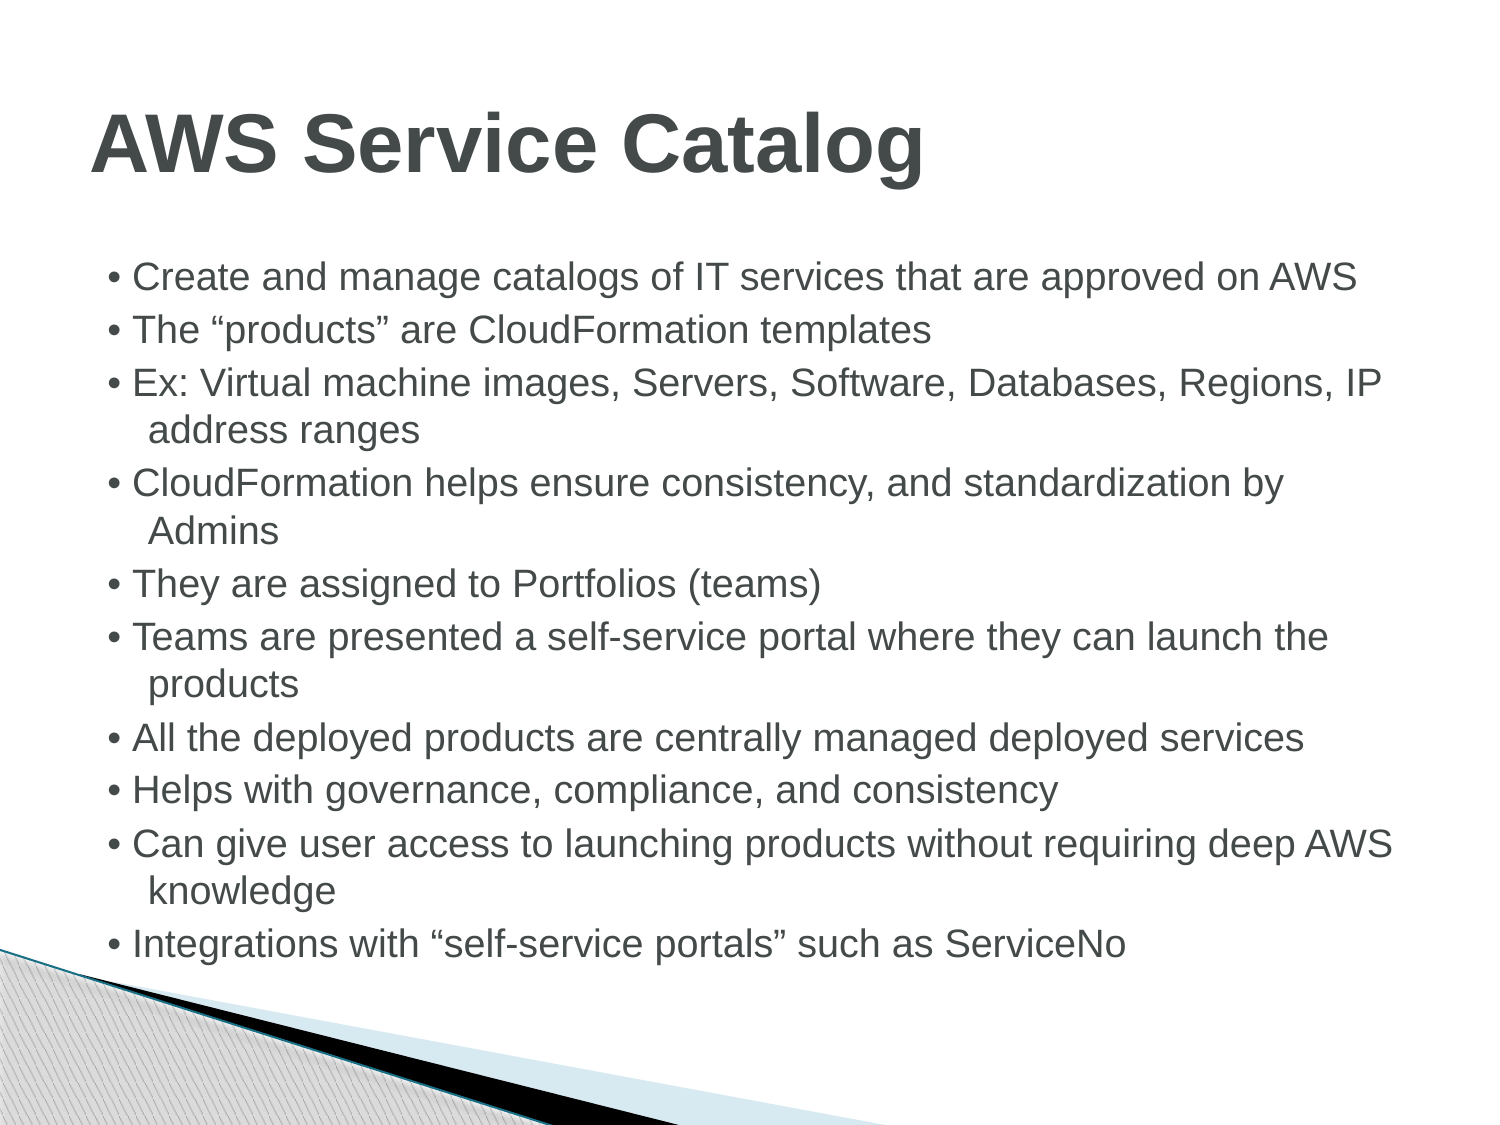

# AWS Service Catalog
• Create and manage catalogs of IT services that are approved on AWS
• The “products” are CloudFormation templates
• Ex: Virtual machine images, Servers, Software, Databases, Regions, IP address ranges
• CloudFormation helps ensure consistency, and standardization by Admins
• They are assigned to Portfolios (teams)
• Teams are presented a self-service portal where they can launch the products
• All the deployed products are centrally managed deployed services
• Helps with governance, compliance, and consistency
• Can give user access to launching products without requiring deep AWS knowledge
• Integrations with “self-service portals” such as ServiceNo